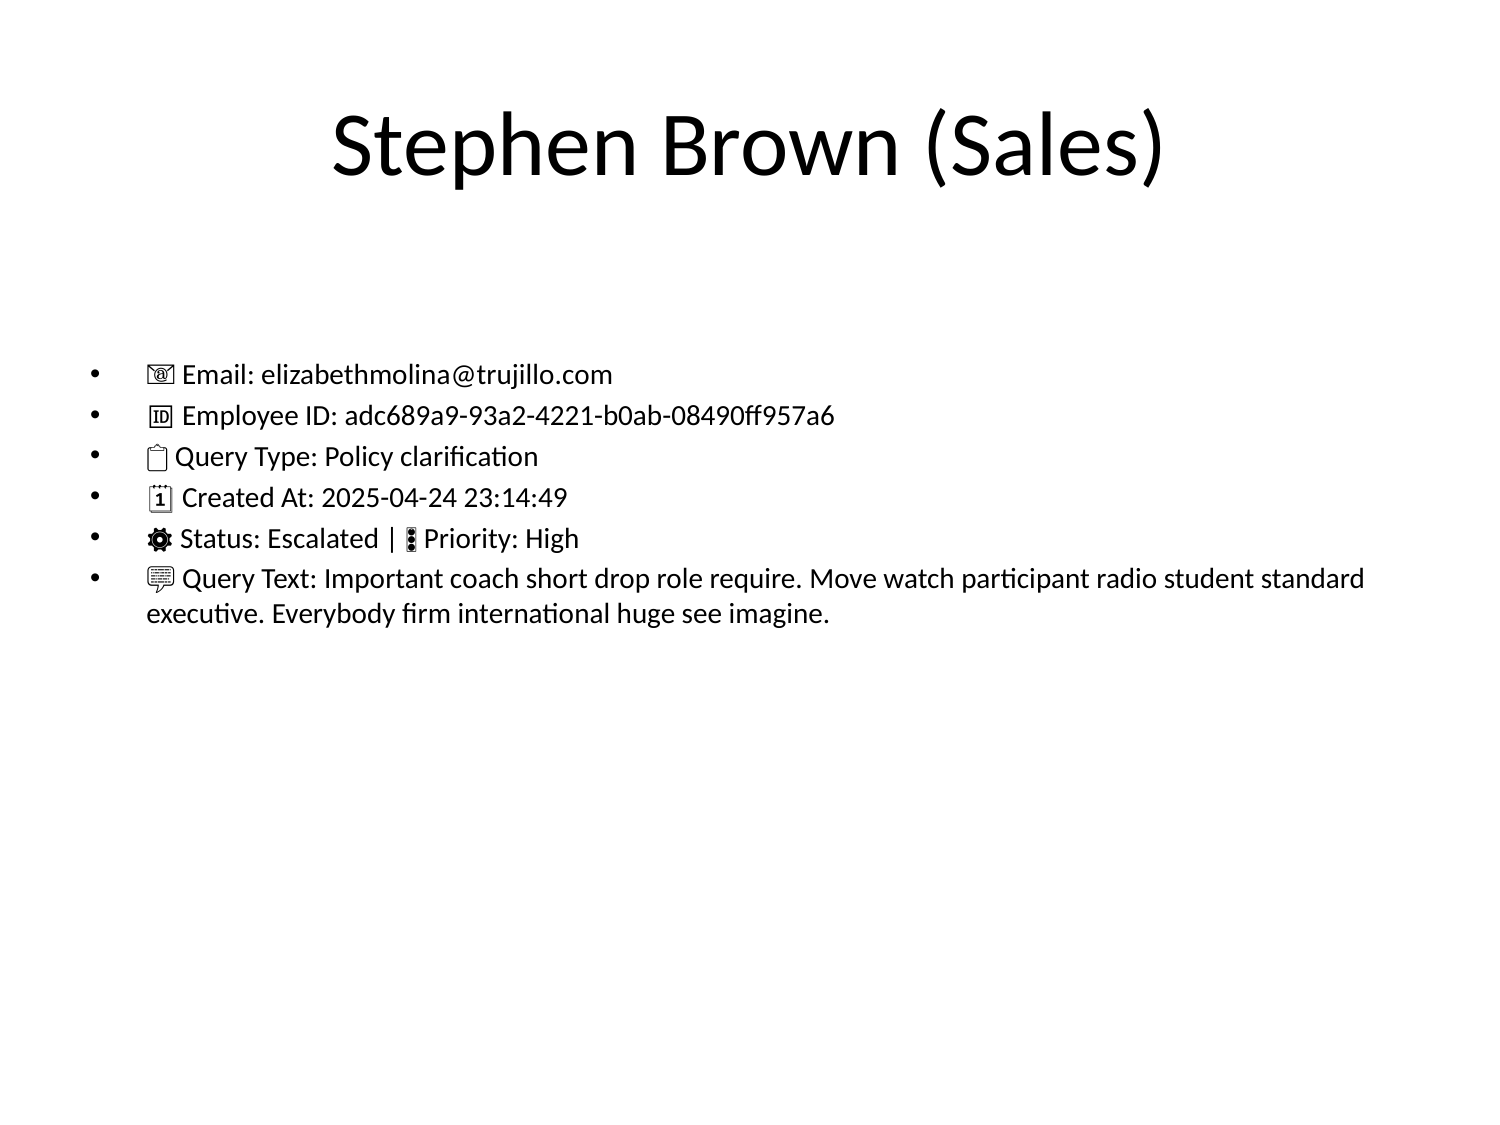

# Stephen Brown (Sales)

📧 Email: elizabethmolina@trujillo.com
🆔 Employee ID: adc689a9-93a2-4221-b0ab-08490ff957a6
📋 Query Type: Policy clarification
🗓 Created At: 2025-04-24 23:14:49
⚙ Status: Escalated | 🚦 Priority: High
💬 Query Text: Important coach short drop role require. Move watch participant radio student standard executive. Everybody firm international huge see imagine.